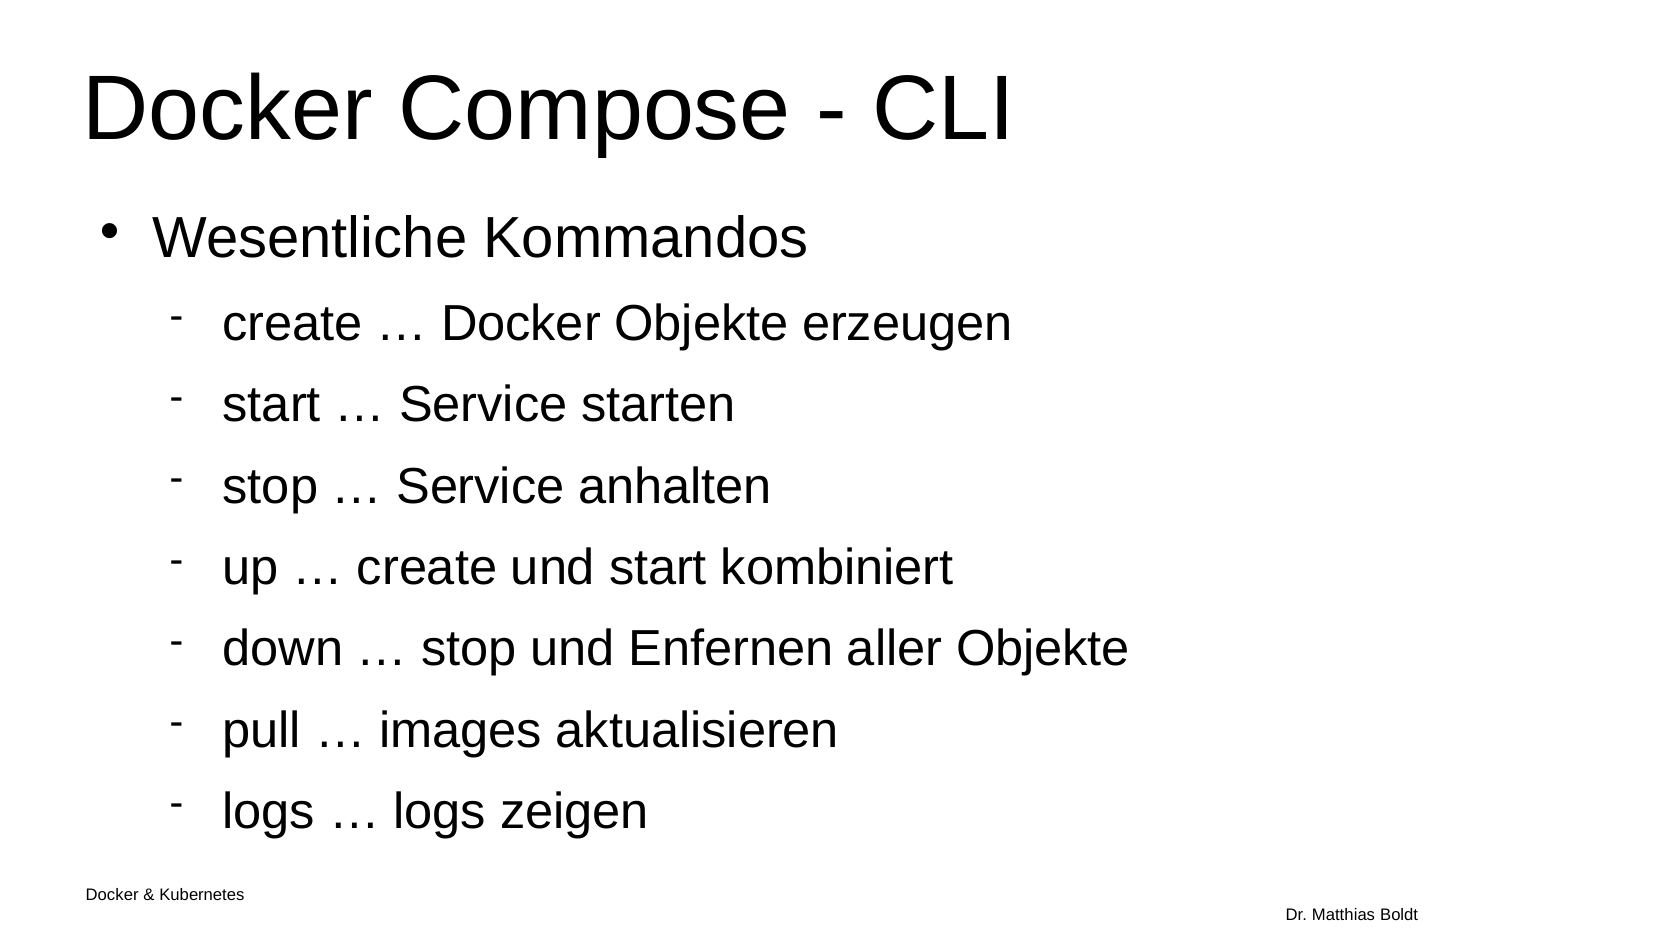

Docker Compose - CLI
Wesentliche Kommandos
create … Docker Objekte erzeugen
start … Service starten
stop … Service anhalten
up … create und start kombiniert
down … stop und Enfernen aller Objekte
pull … images aktualisieren
logs … logs zeigen

Docker & Kubernetes																Dr. Matthias Boldt